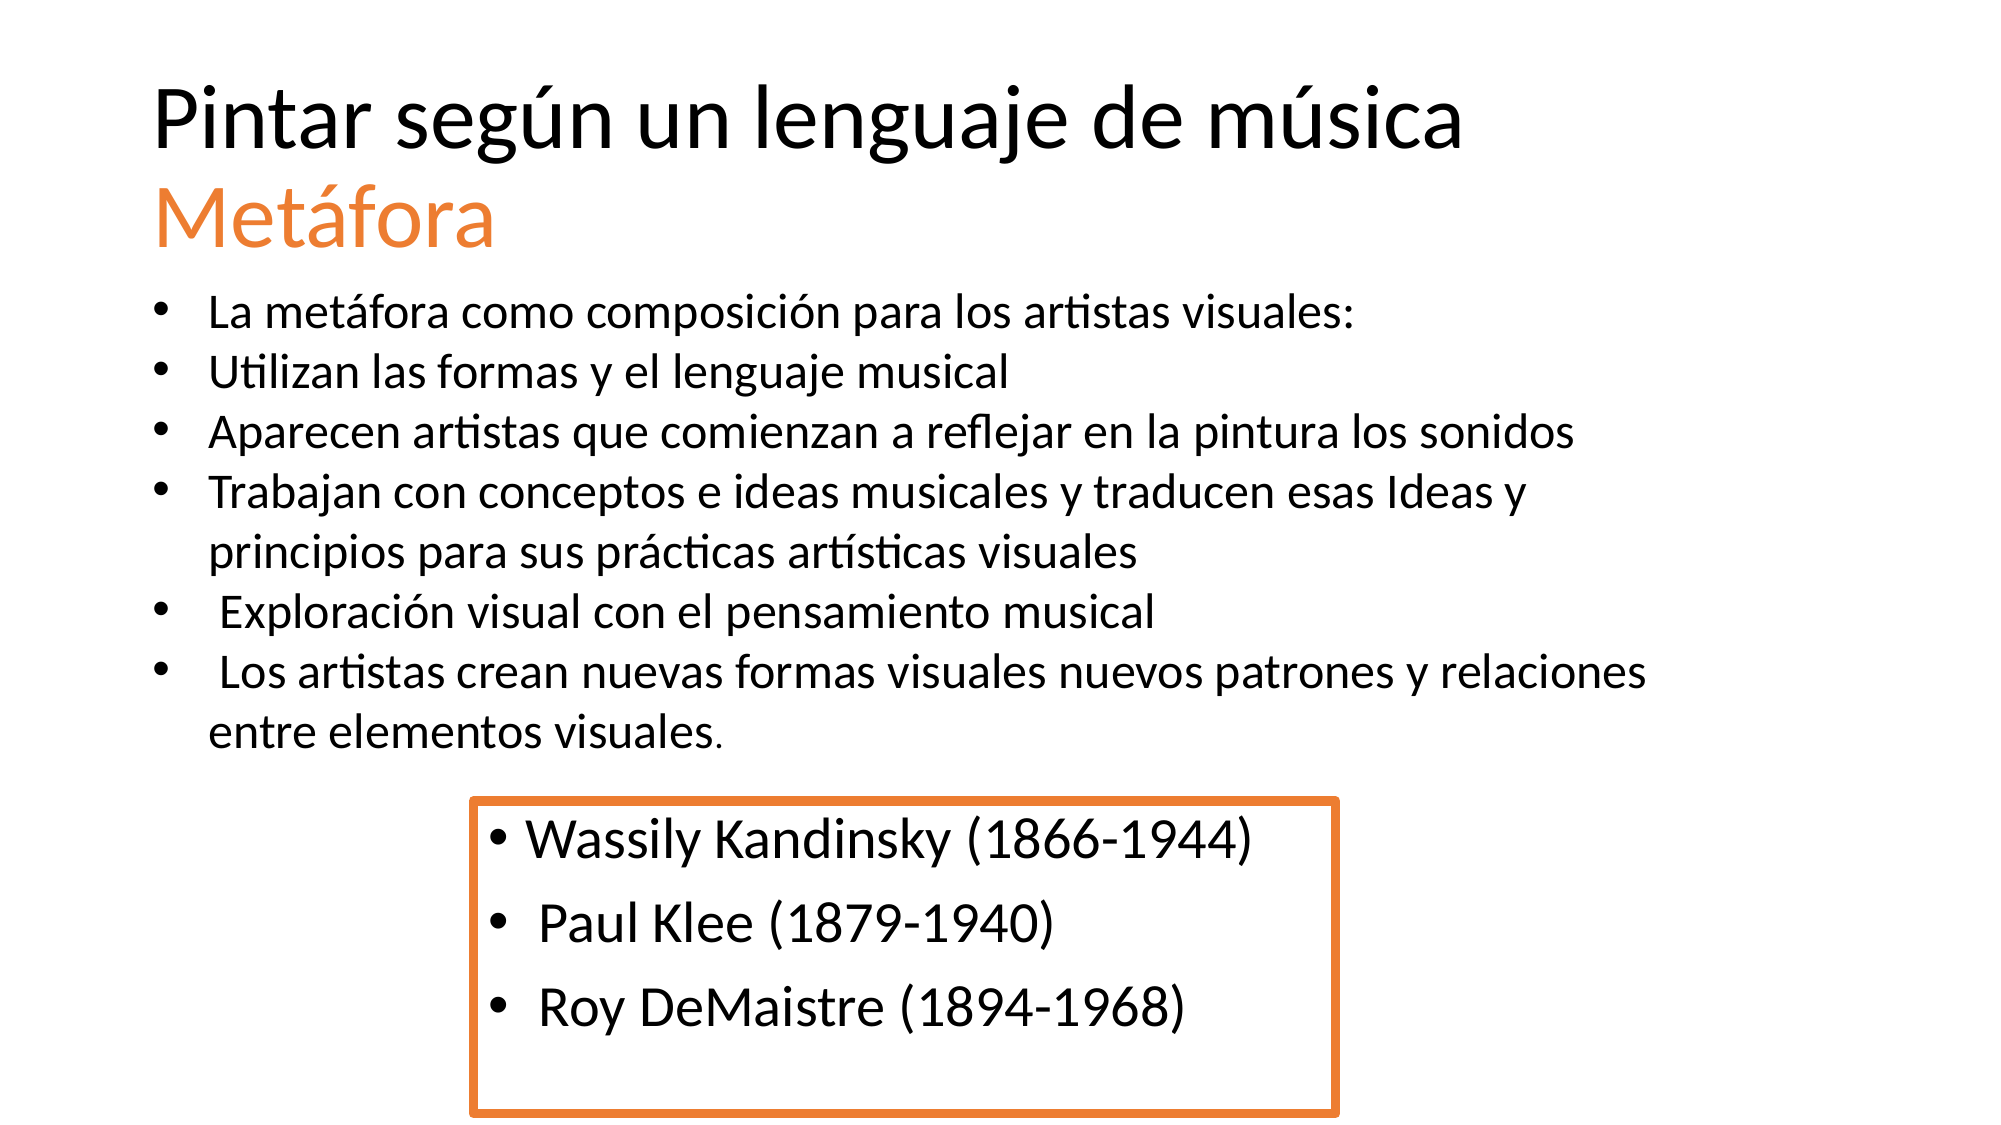

# Pintar según un lenguaje de música Metáfora
La metáfora como composición para los artistas visuales:
Utilizan las formas y el lenguaje musical
Aparecen artistas que comienzan a reflejar en la pintura los sonidos
Trabajan con conceptos e ideas musicales y traducen esas Ideas y principios para sus prácticas artísticas visuales
 Exploración visual con el pensamiento musical
 Los artistas crean nuevas formas visuales nuevos patrones y relaciones entre elementos visuales.
Wassily Kandinsky (1866-1944)
 Paul Klee (1879-1940)
 Roy DeMaistre (1894-1968)